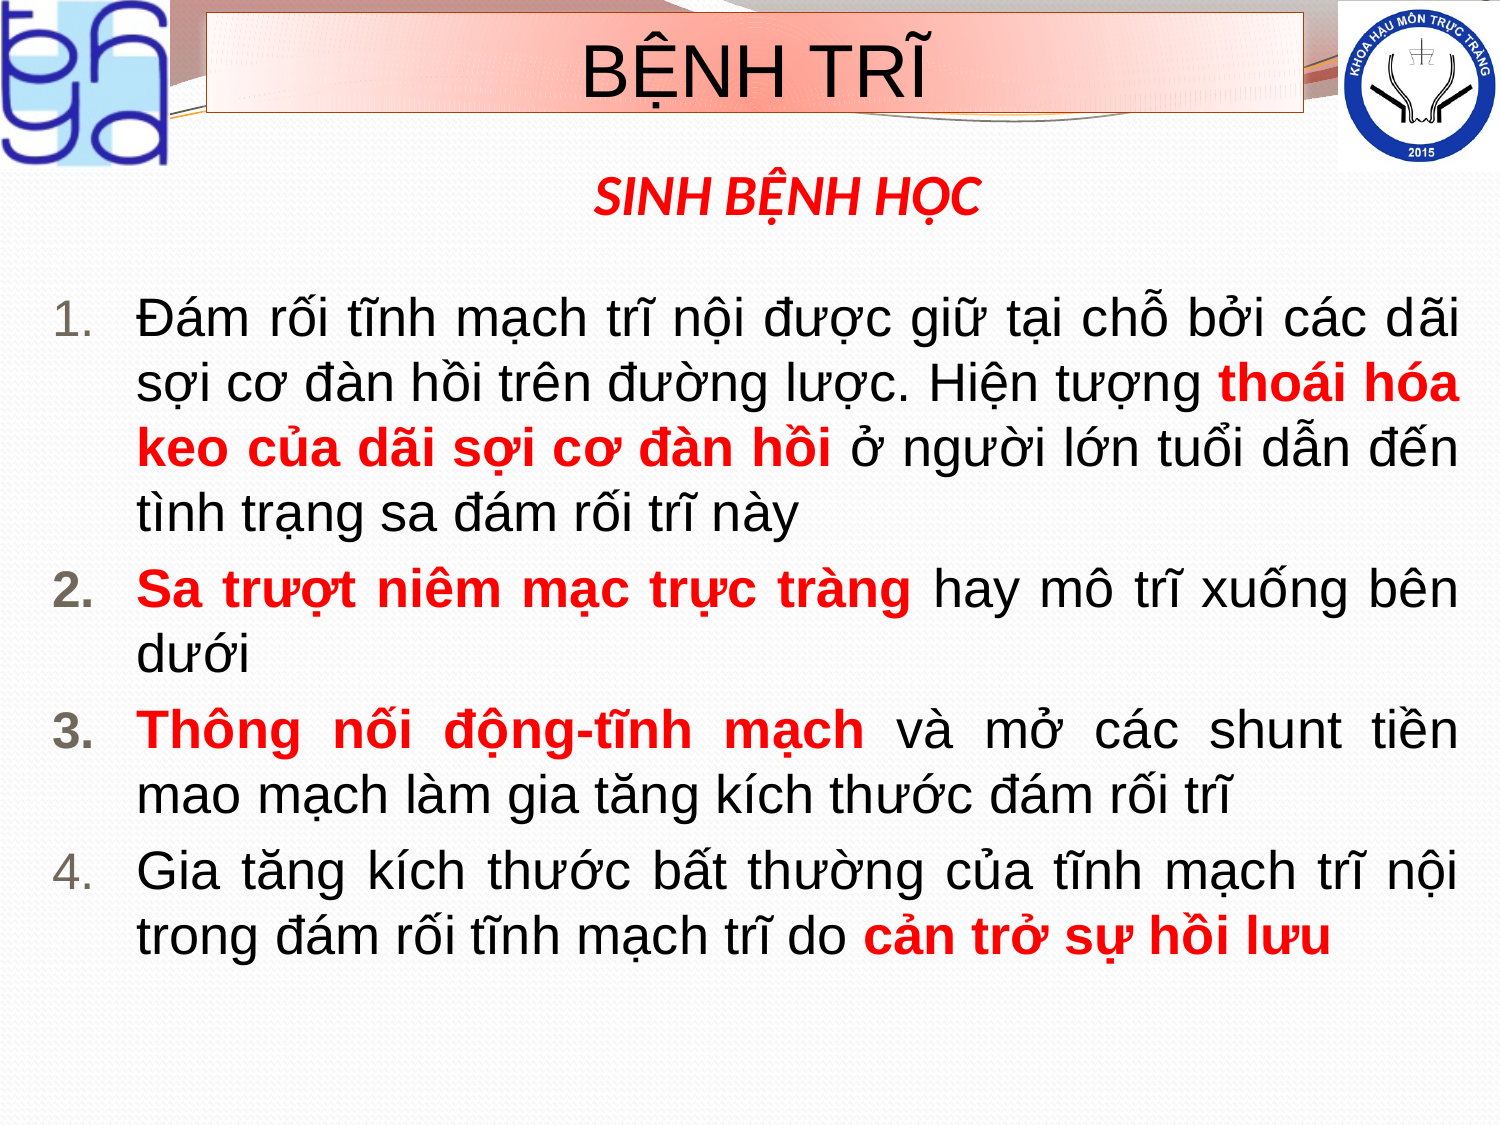

# BỆNH TRĨ
SINH BỆNH HỌC
Đám rối tĩnh mạch trĩ nội được giữ tại chỗ bởi các dãi sợi cơ đàn hồi trên đường lược. Hiện tượng thoái hóa keo của dãi sợi cơ đàn hồi ở người lớn tuổi dẫn đến tình trạng sa đám rối trĩ này
Sa trượt niêm mạc trực tràng hay mô trĩ xuống bên dưới
Thông nối động-tĩnh mạch và mở các shunt tiền mao mạch làm gia tăng kích thước đám rối trĩ
Gia tăng kích thước bất thường của tĩnh mạch trĩ nội trong đám rối tĩnh mạch trĩ do cản trở sự hồi lưu